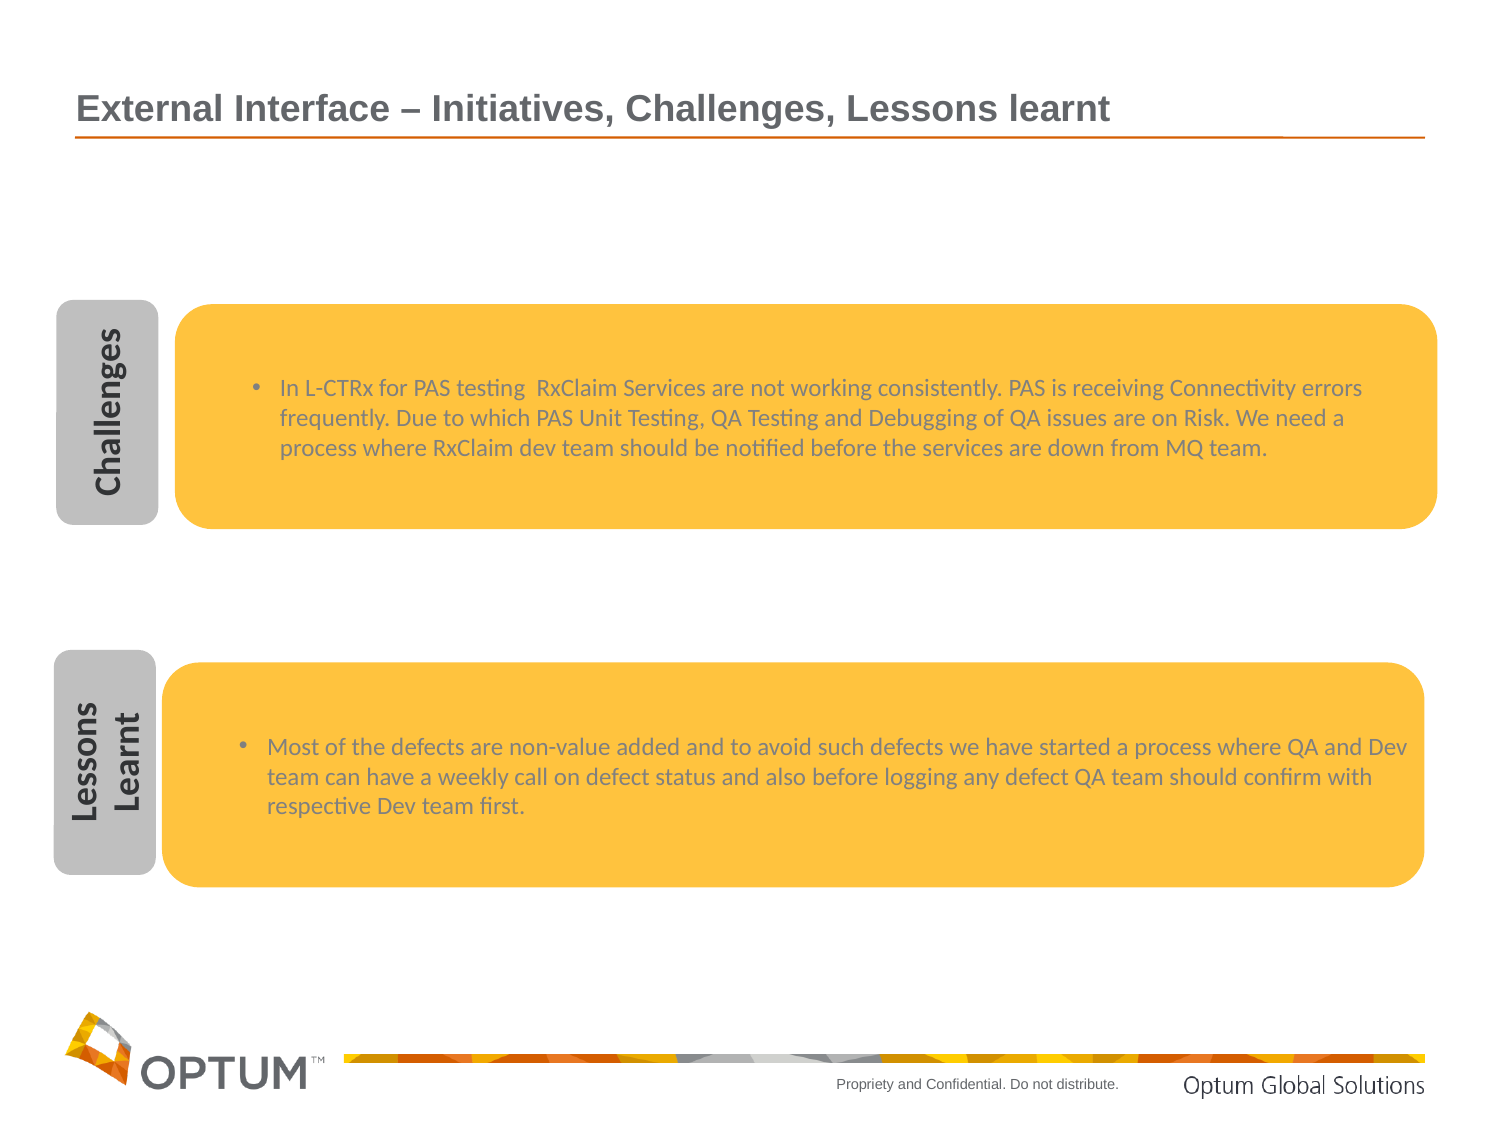

External Interface – Initiatives, Challenges, Lessons learnt
Challenges

In L-CTRx for PAS testing  RxClaim Services are not working consistently. PAS is receiving Connectivity errors frequently. Due to which PAS Unit Testing, QA Testing and Debugging of QA issues are on Risk. We need a process where RxClaim dev team should be notified before the services are down from MQ team.

Lessons Learnt
Most of the defects are non-value added and to avoid such defects we have started a process where QA and Dev team can have a weekly call on defect status and also before logging any defect QA team should confirm with respective Dev team first.